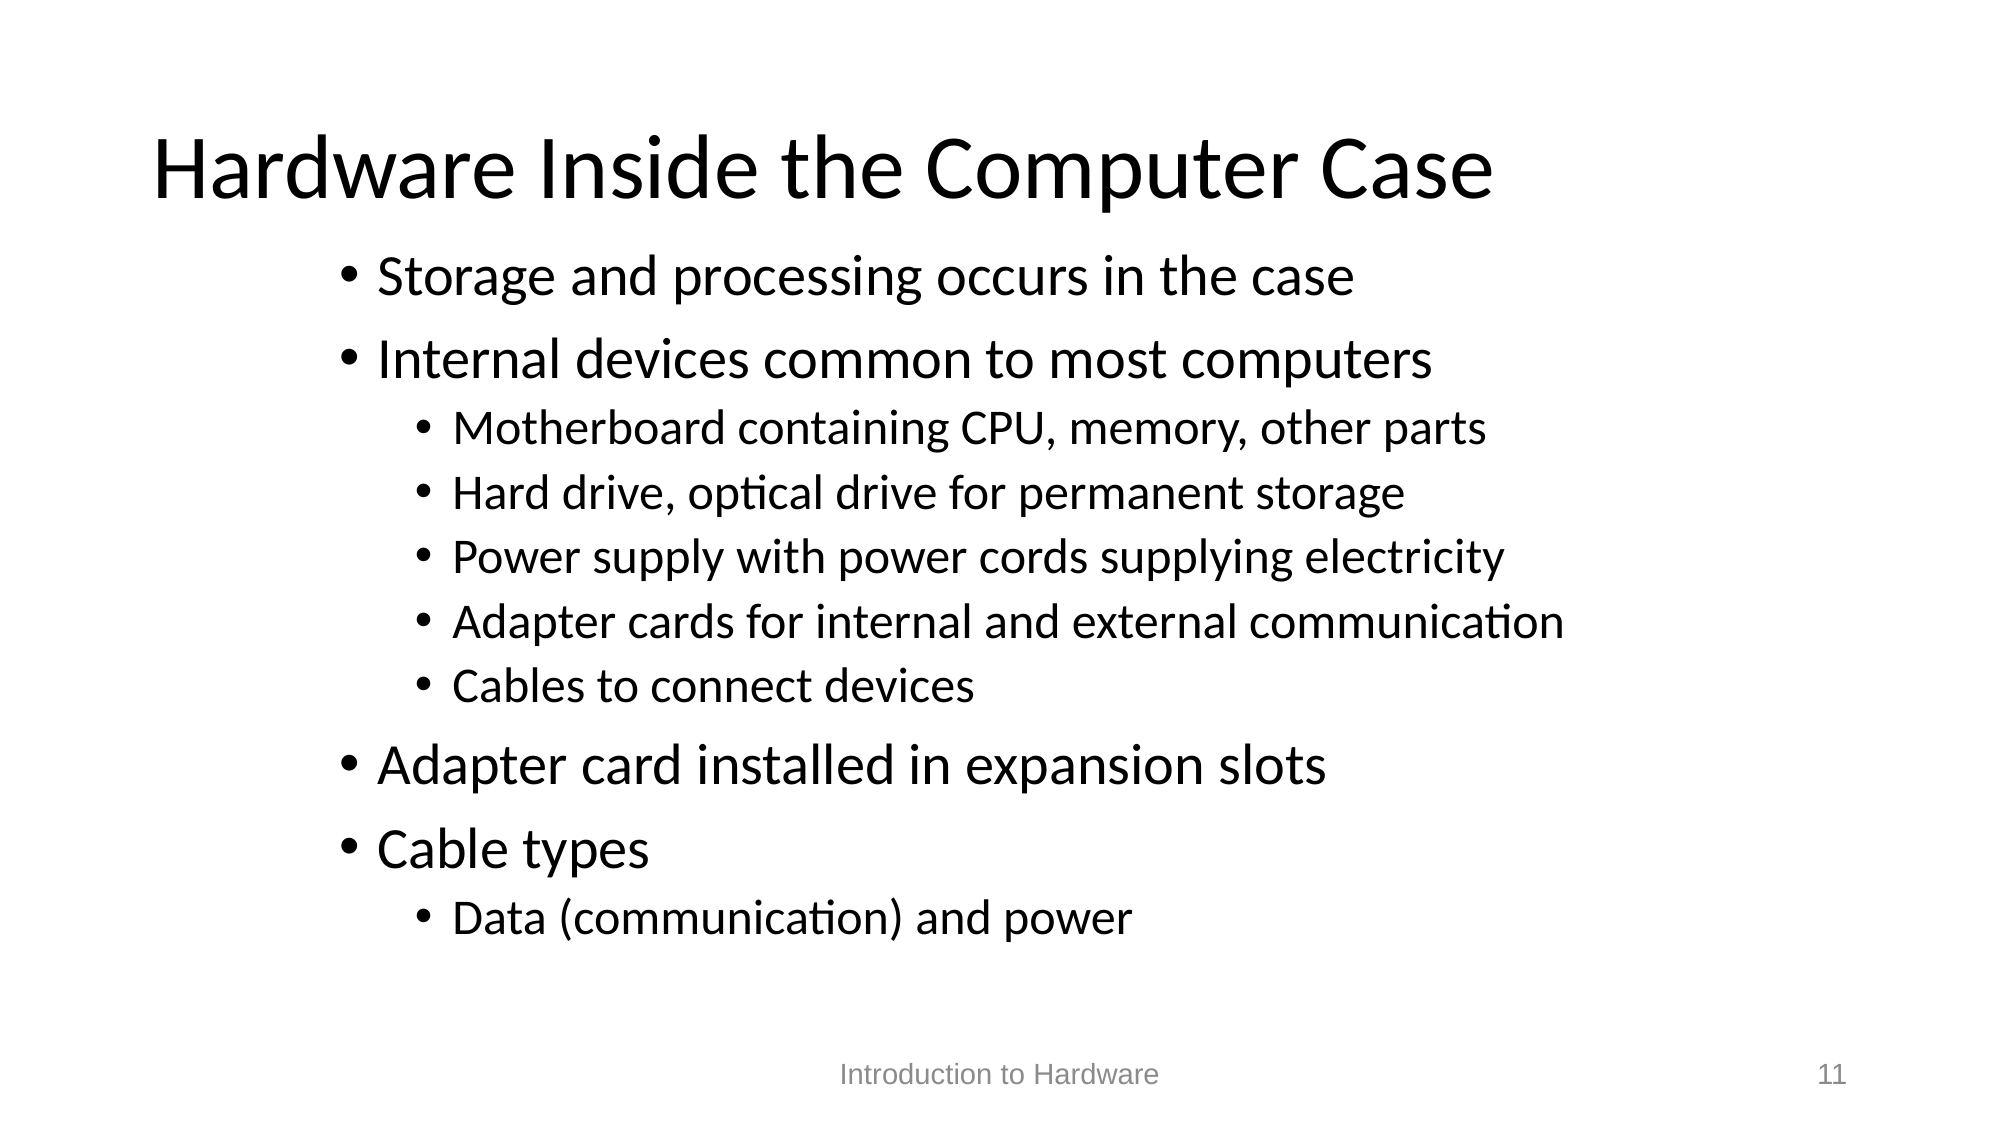

# Hardware Inside the Computer Case
Storage and processing occurs in the case
Internal devices common to most computers
Motherboard containing CPU, memory, other parts
Hard drive, optical drive for permanent storage
Power supply with power cords supplying electricity
Adapter cards for internal and external communication
Cables to connect devices
Adapter card installed in expansion slots
Cable types
Data (communication) and power
Introduction to Hardware
11